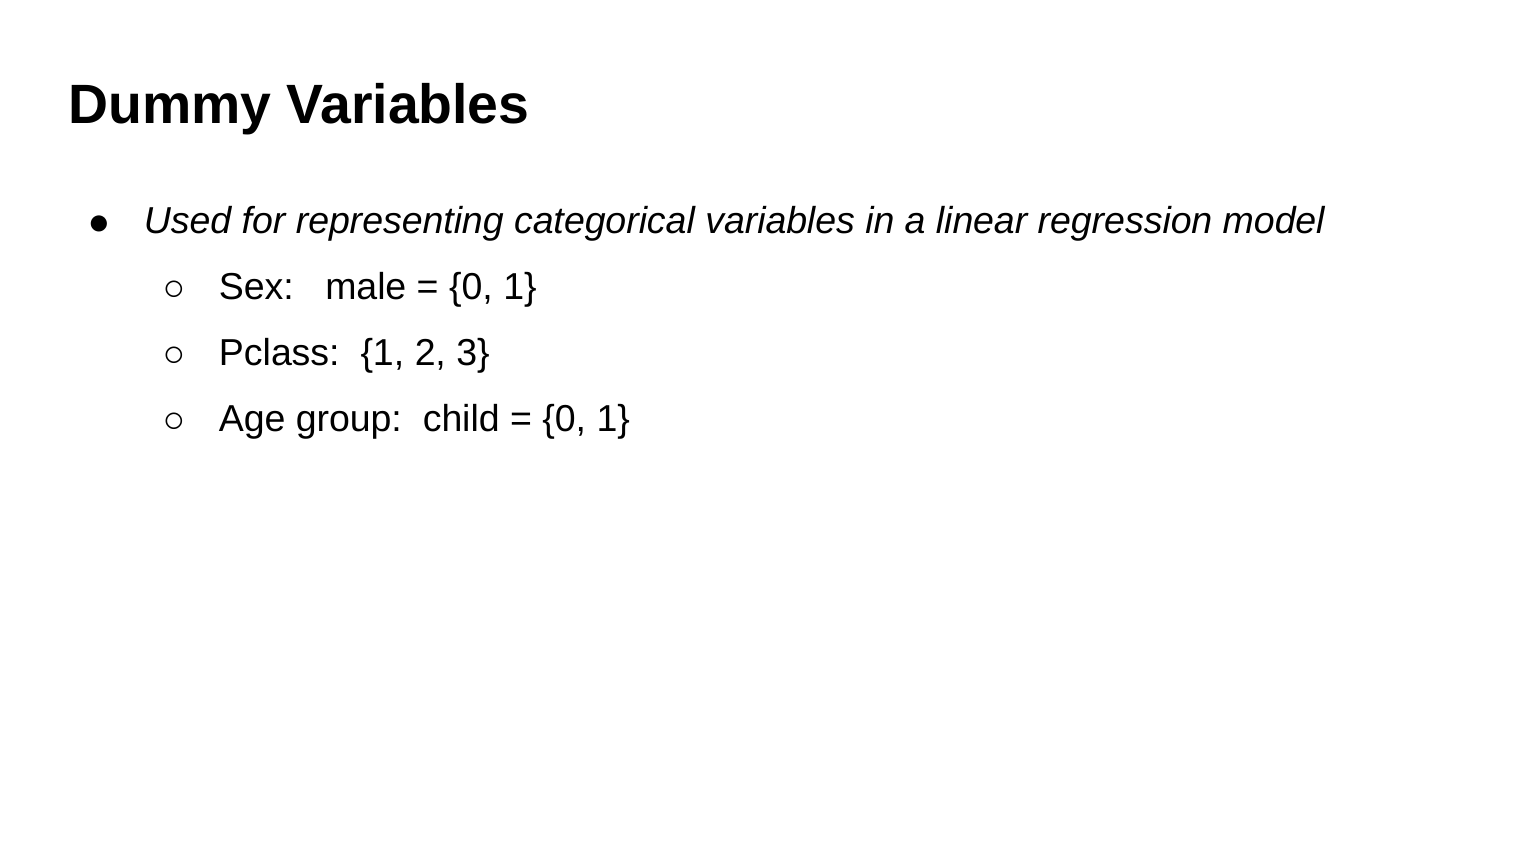

# Dummy Variables
Used for representing categorical variables in a linear regression model
Sex:   male = {0, 1}
Pclass:  {1, 2, 3}
Age group:  child = {0, 1}